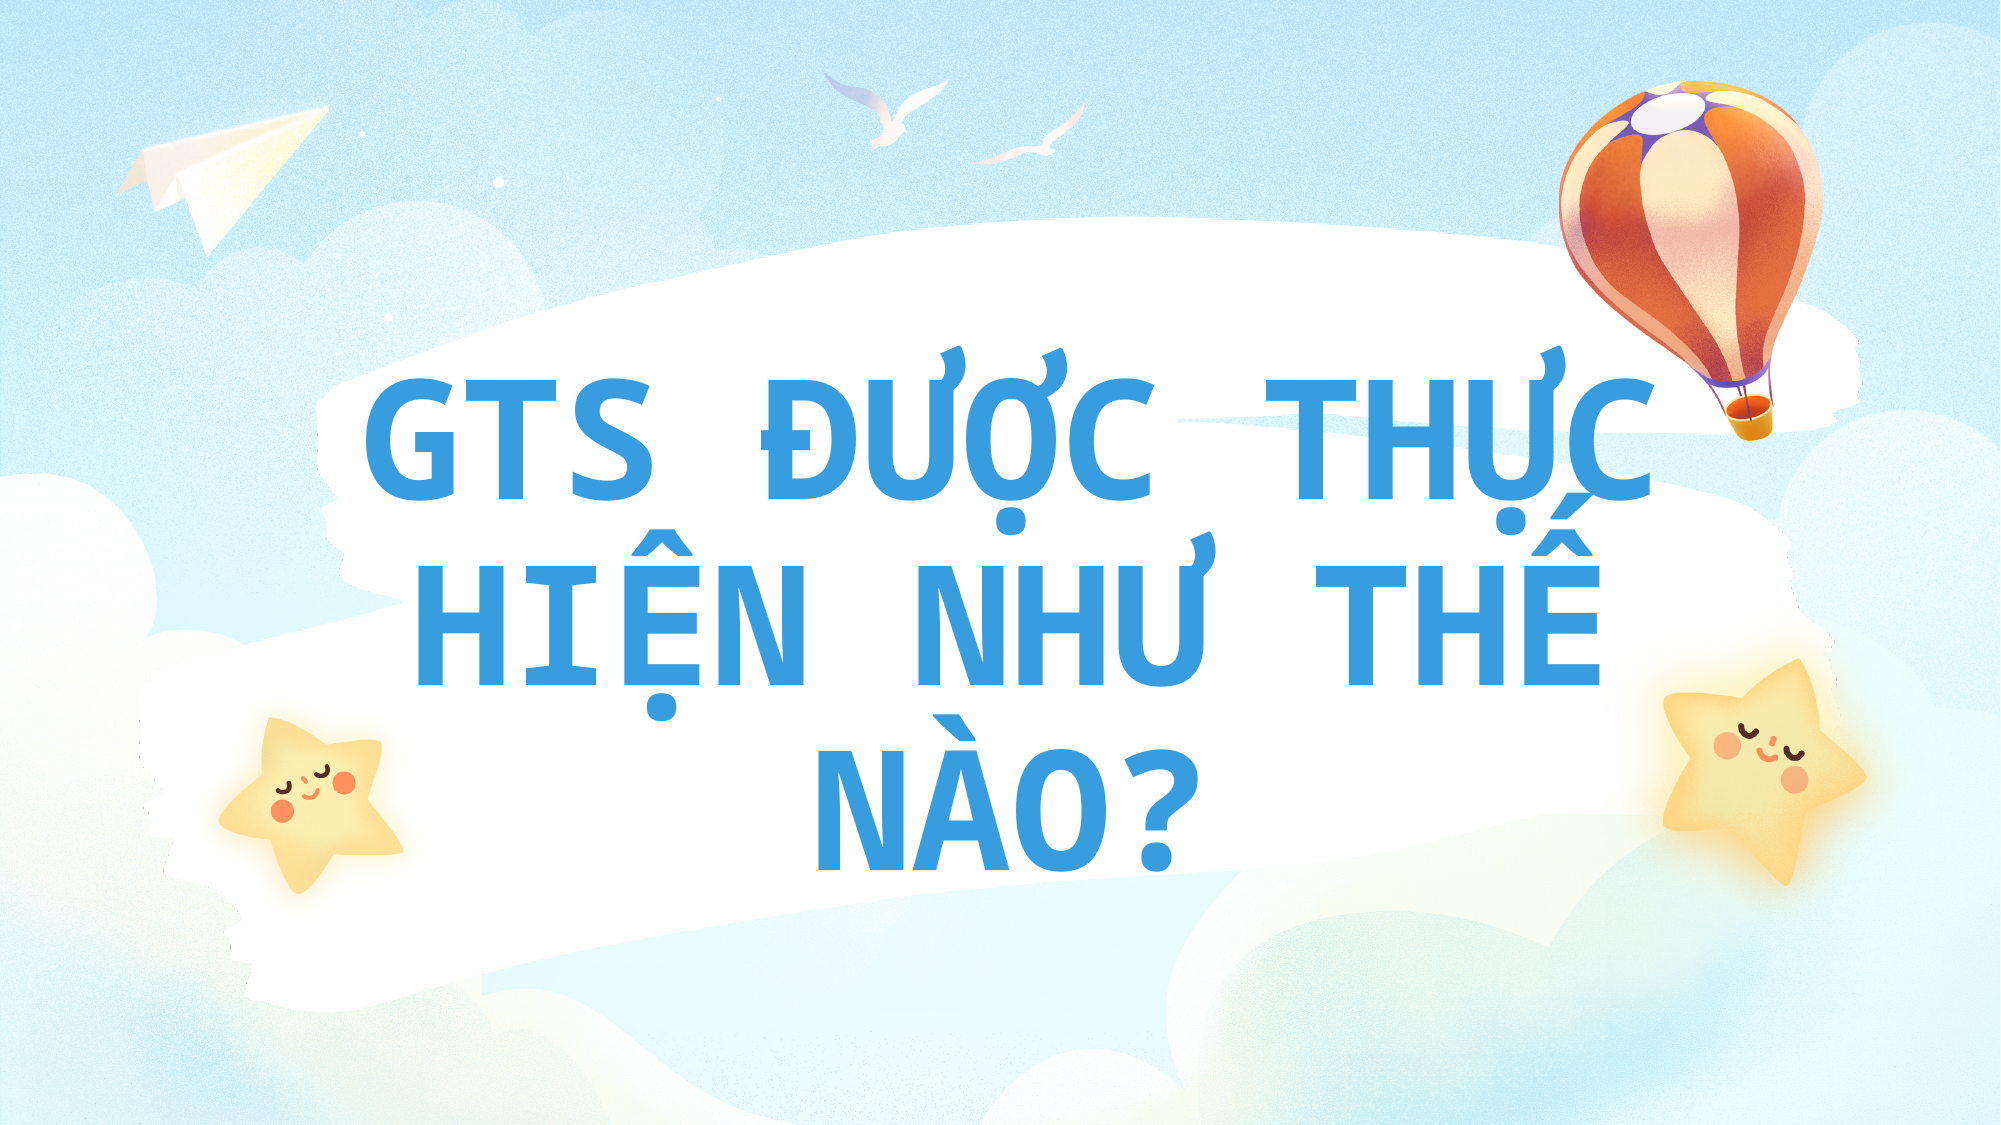

GTS ĐƯỢC THỰC HIỆN NHƯ THẾ NÀO?